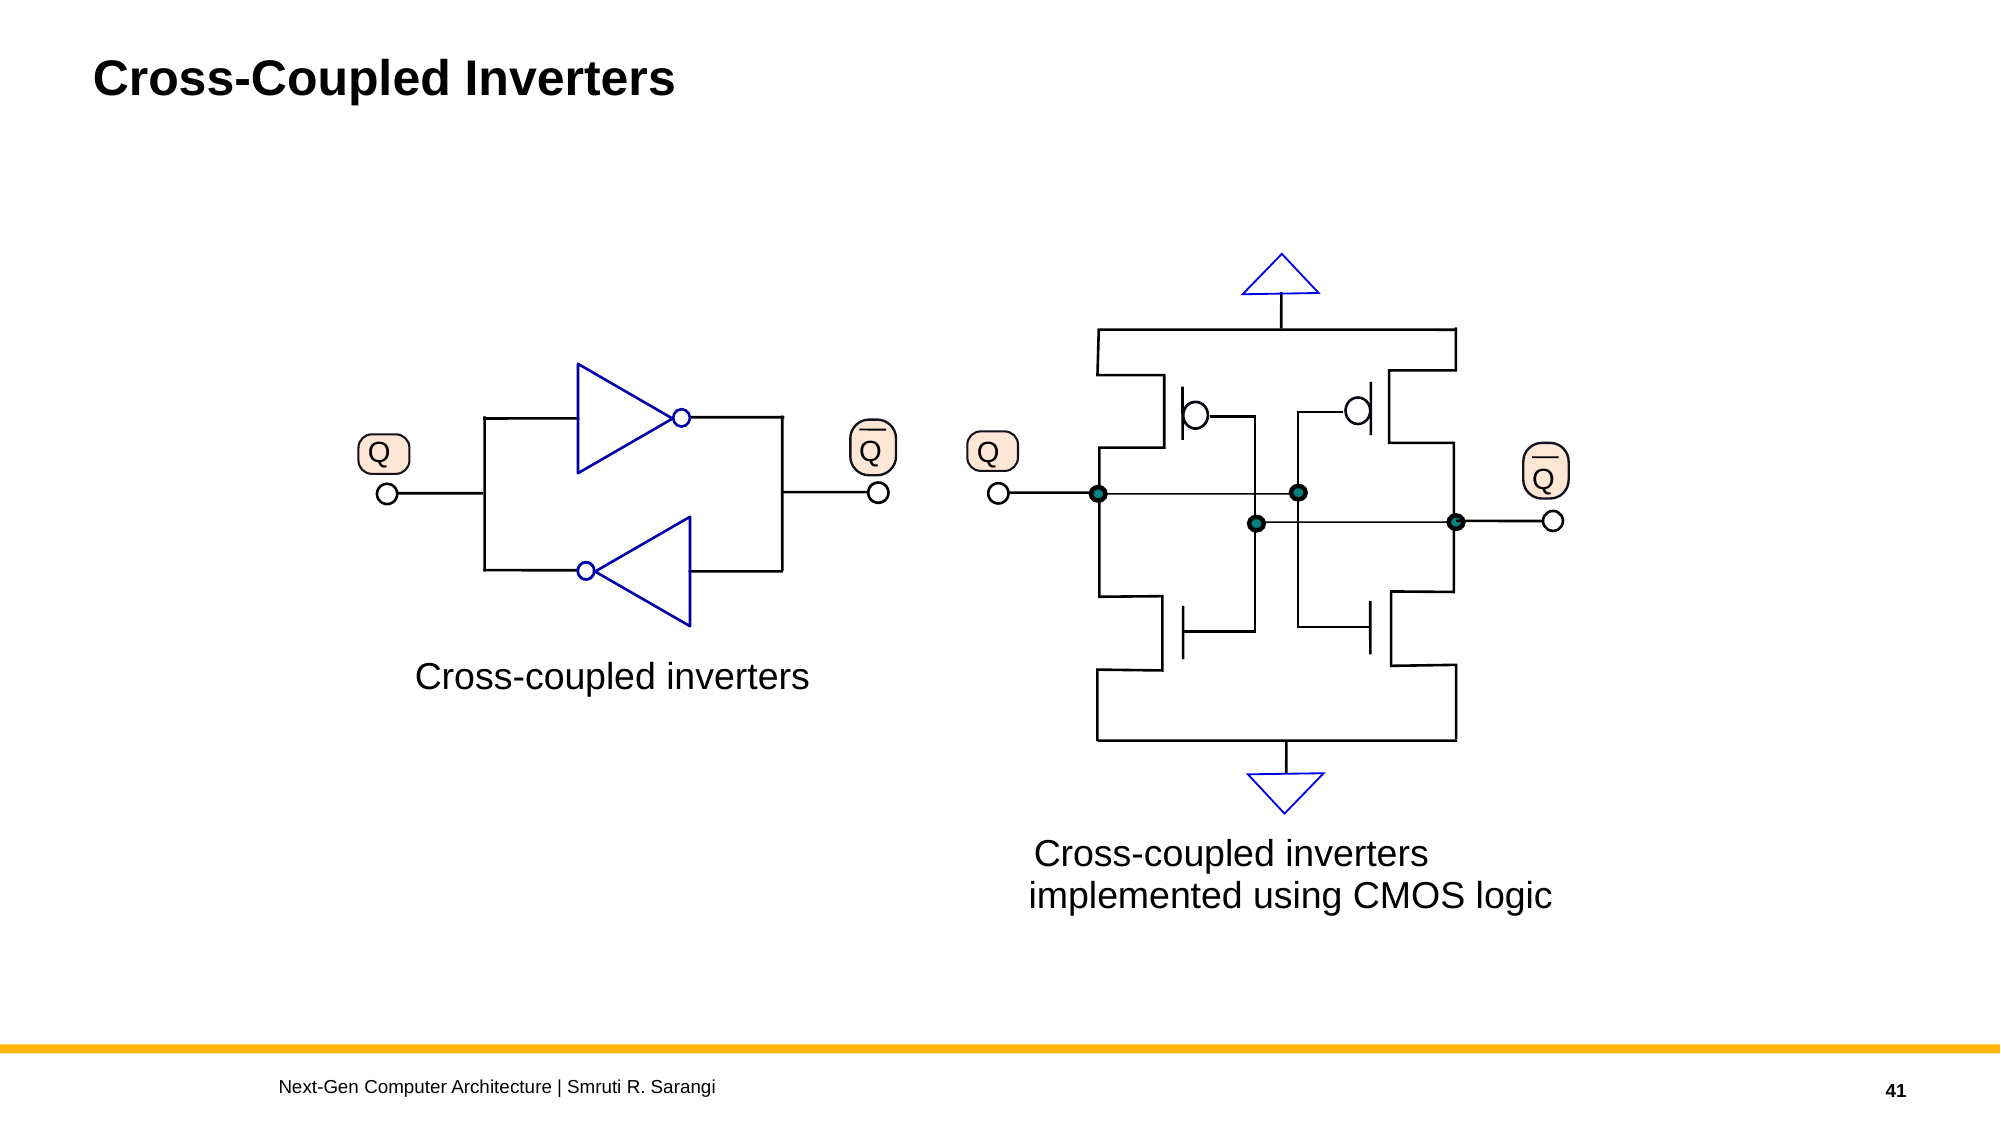

# Cross-Coupled Inverters

Q
Q
Q

Q

Cross-coupled inverters

Cross-coupled inverters
implemented using CMOS logic
Next-Gen Computer Architecture | Smruti R. Sarangi
41